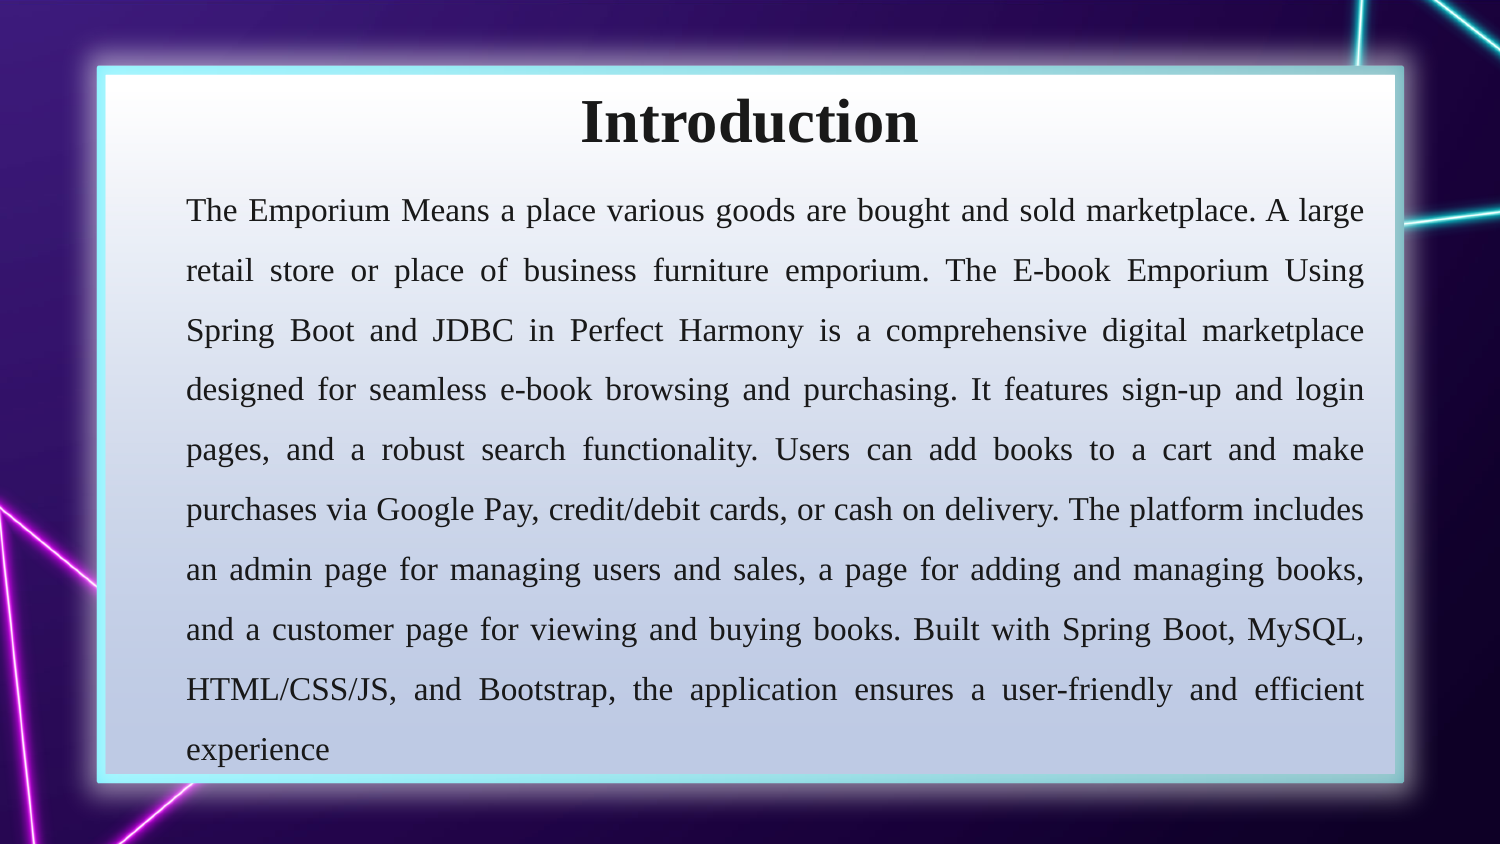

# Introduction
The Emporium Means a place various goods are bought and sold marketplace. A large retail store or place of business furniture emporium. The E-book Emporium Using Spring Boot and JDBC in Perfect Harmony is a comprehensive digital marketplace designed for seamless e-book browsing and purchasing. It features sign-up and login pages, and a robust search functionality. Users can add books to a cart and make purchases via Google Pay, credit/debit cards, or cash on delivery. The platform includes an admin page for managing users and sales, a page for adding and managing books, and a customer page for viewing and buying books. Built with Spring Boot, MySQL, HTML/CSS/JS, and Bootstrap, the application ensures a user-friendly and efficient experience